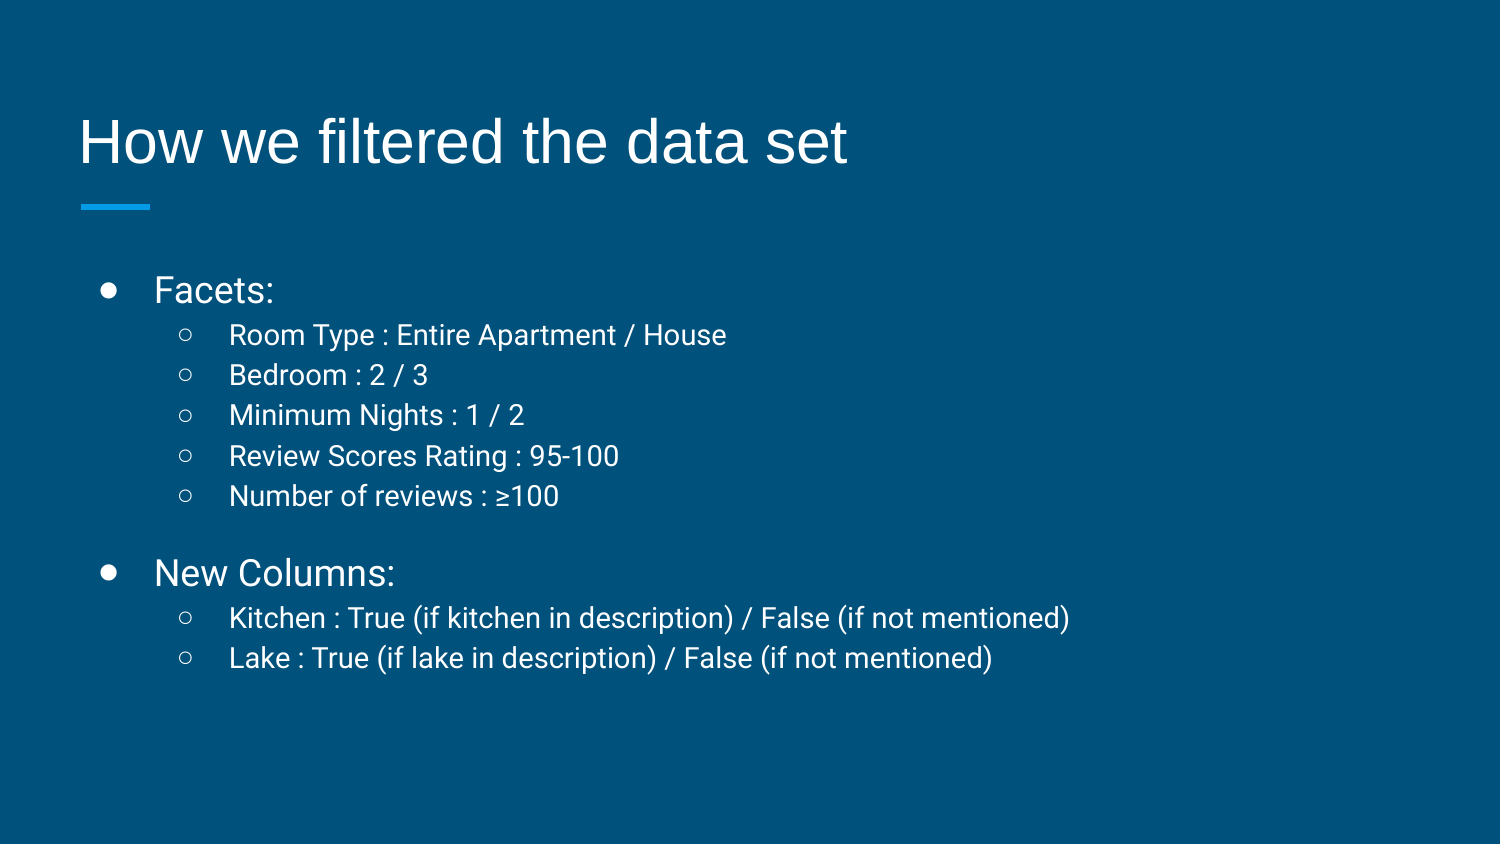

# How we filtered the data set
Facets:
Room Type : Entire Apartment / House
Bedroom : 2 / 3
Minimum Nights : 1 / 2
Review Scores Rating : 95-100
Number of reviews : ≥100
New Columns:
Kitchen : True (if kitchen in description) / False (if not mentioned)
Lake : True (if lake in description) / False (if not mentioned)